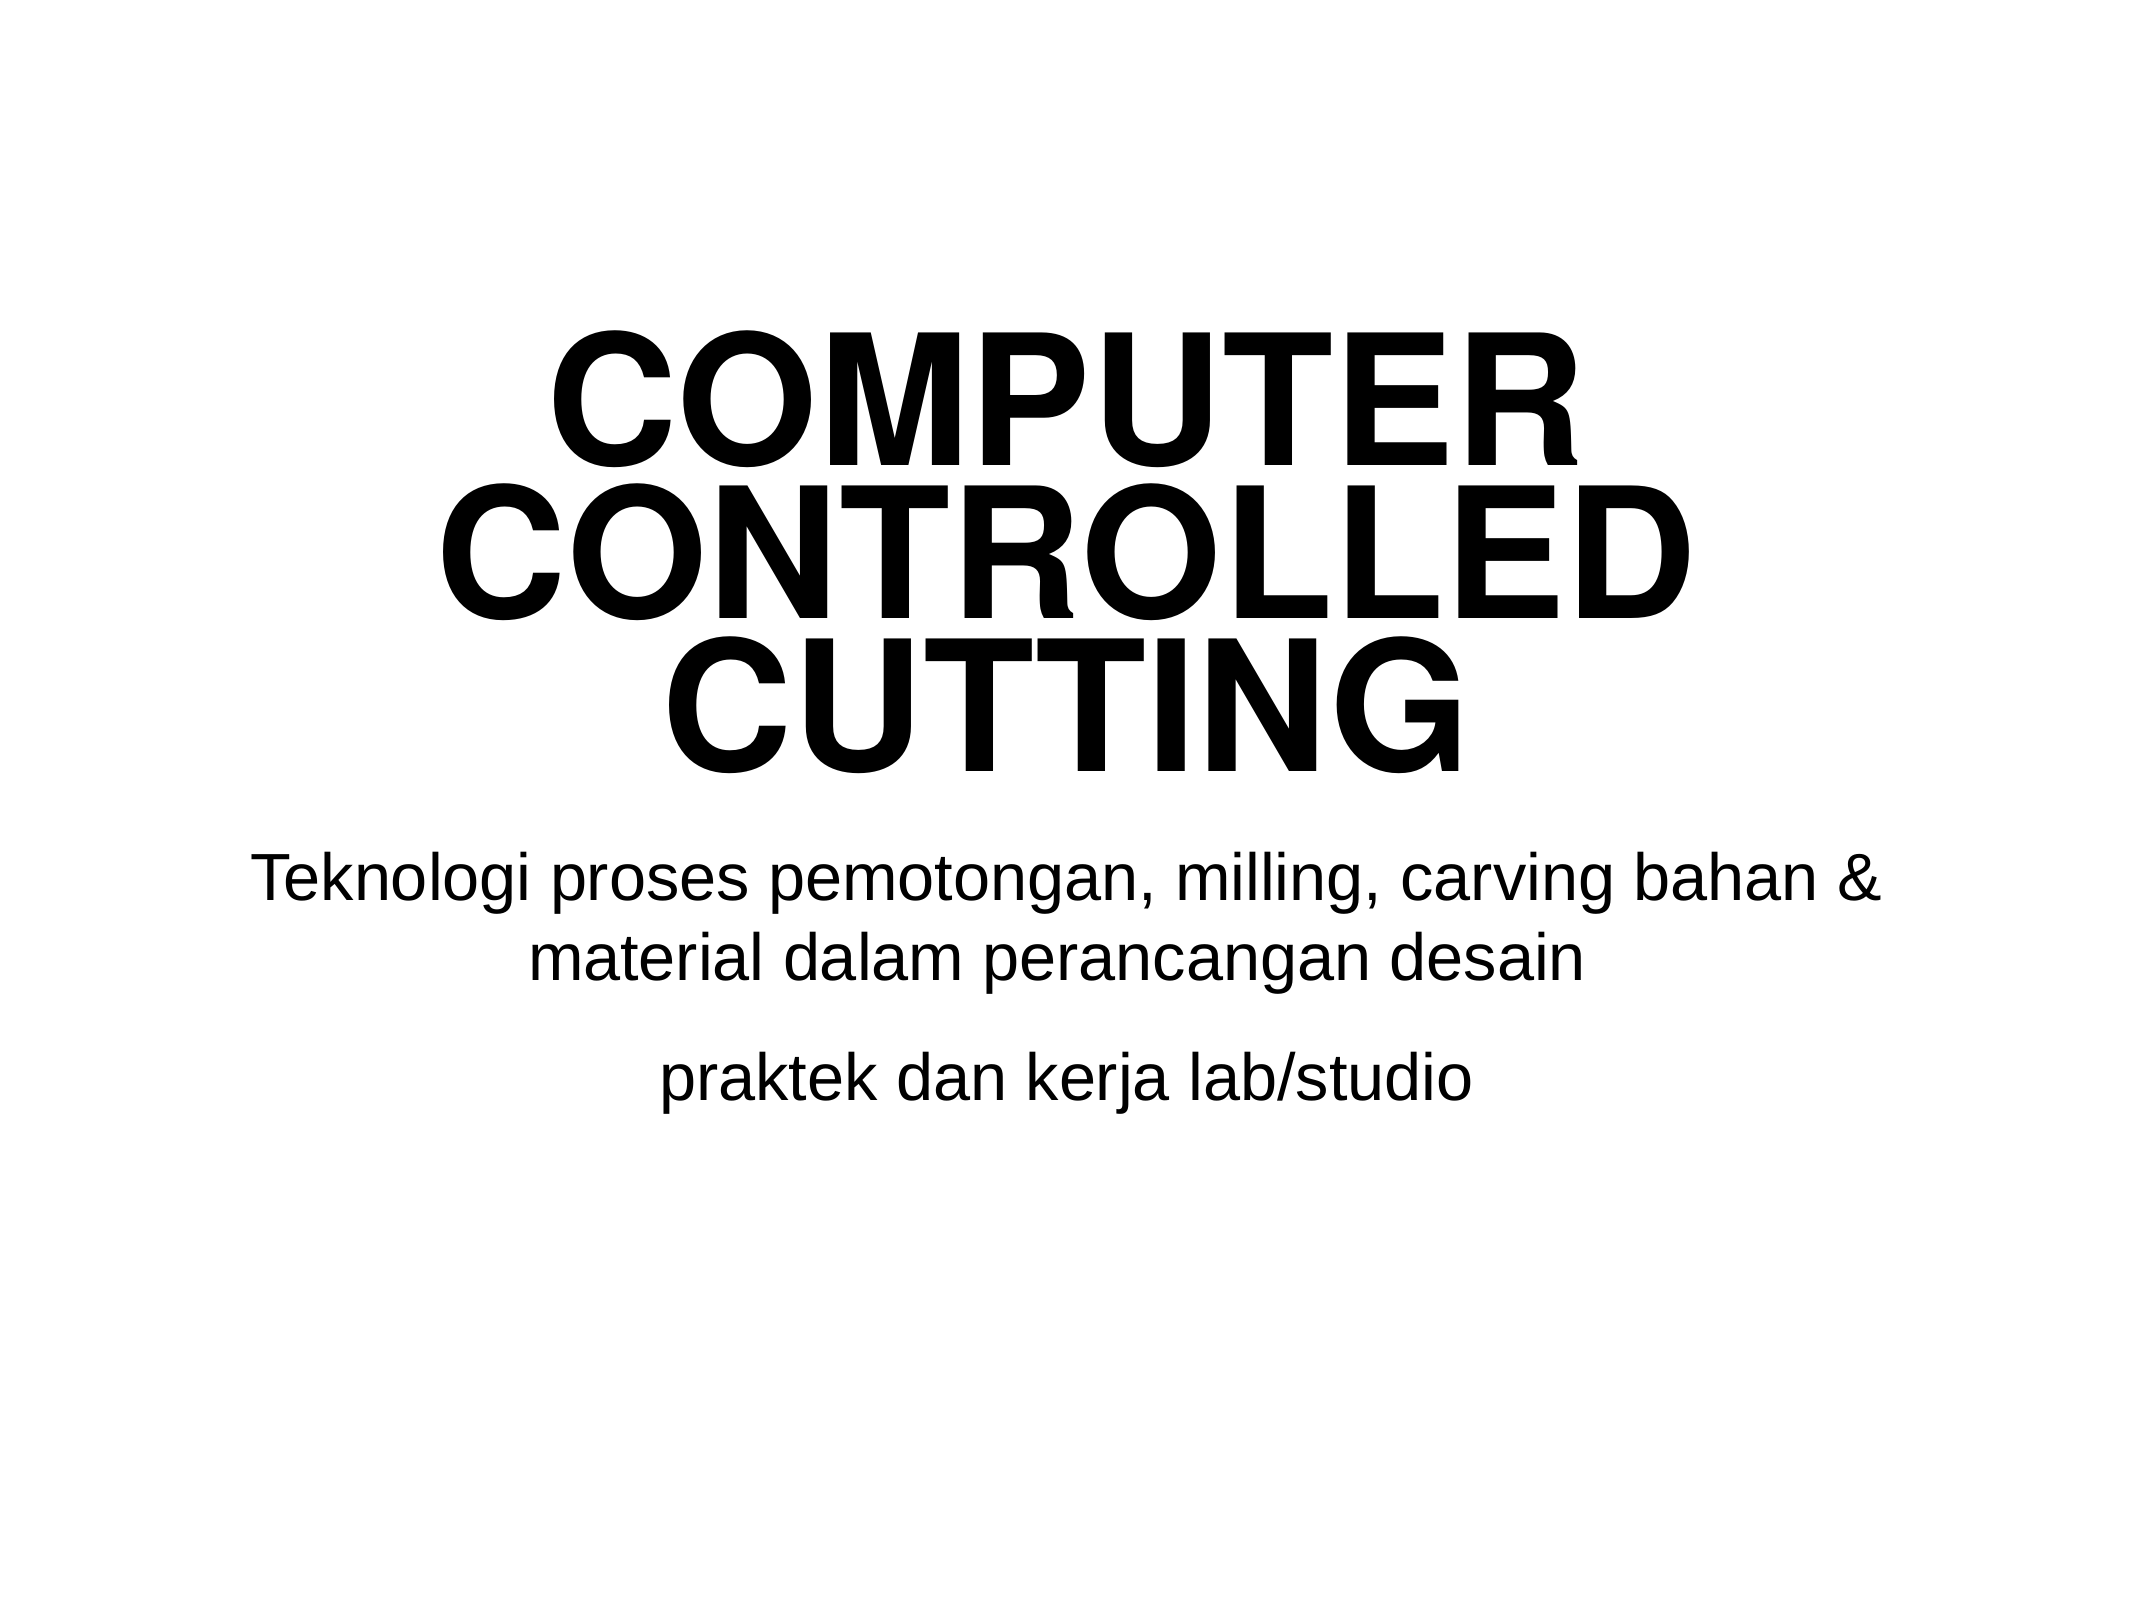

# COMPUTER CONTROLLED CUTTING
Teknologi proses pemotongan, milling, carving bahan & material dalam perancangan desain
praktek dan kerja lab/studio